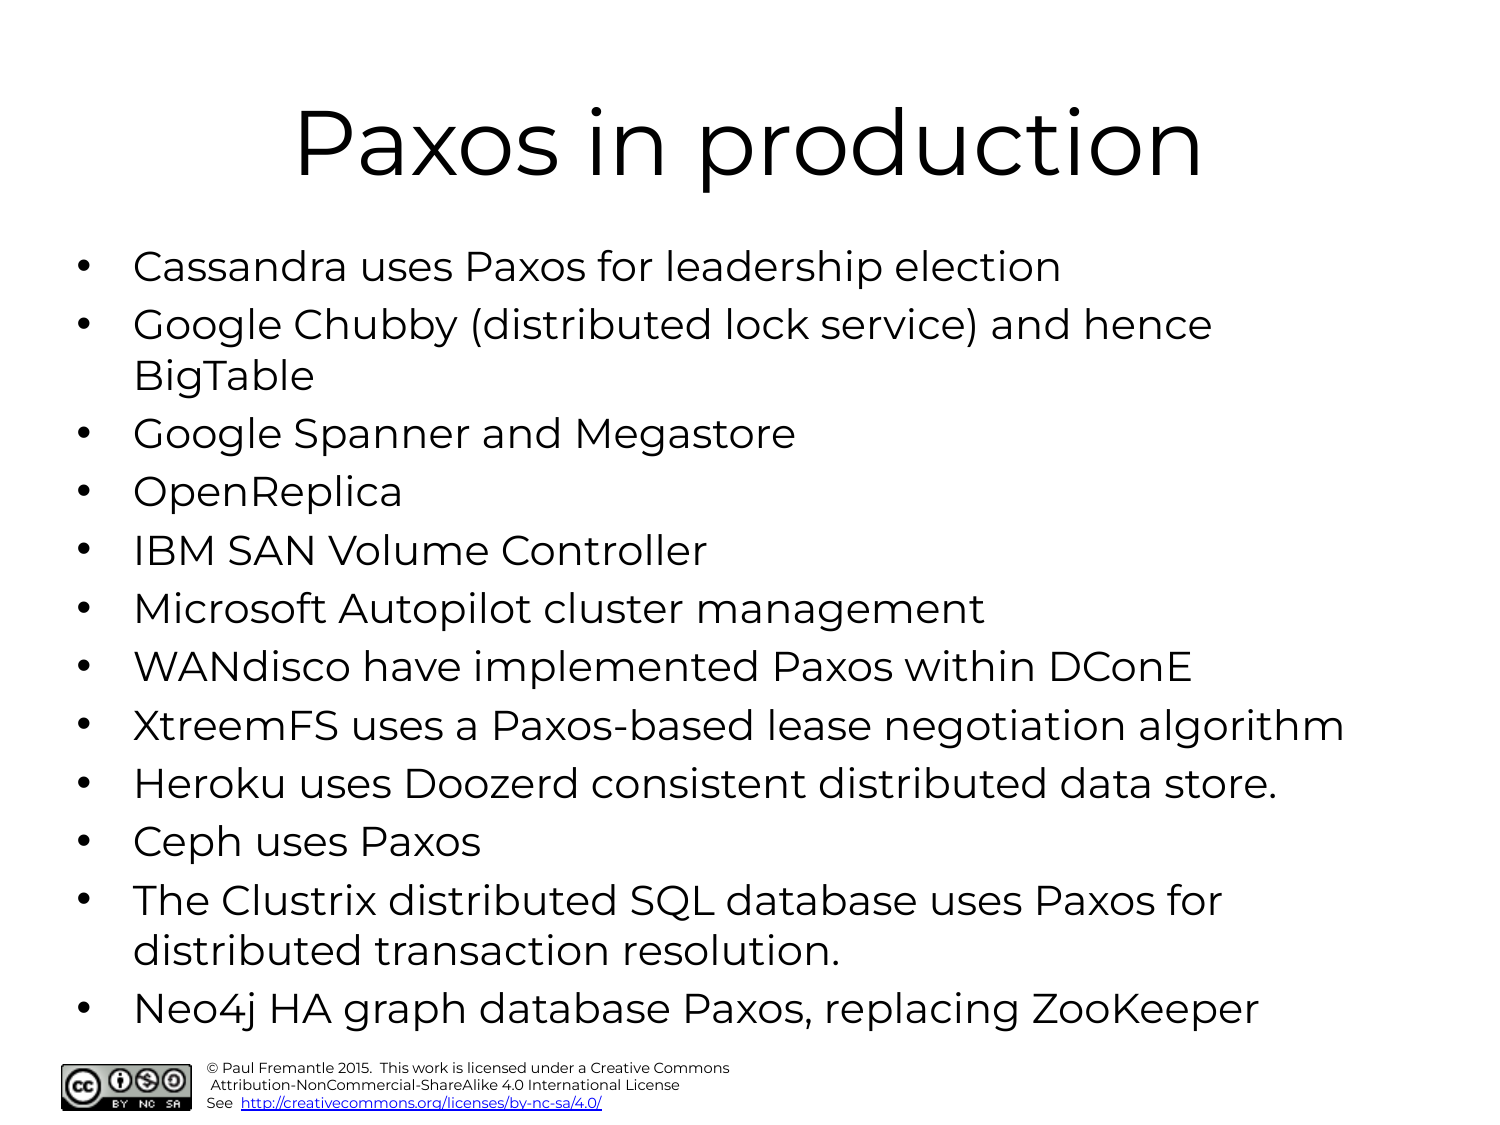

# Paxos in production
Cassandra uses Paxos for leadership election
Google Chubby (distributed lock service) and hence BigTable
Google Spanner and Megastore
OpenReplica
IBM SAN Volume Controller
Microsoft Autopilot cluster management
WANdisco have implemented Paxos within DConE
XtreemFS uses a Paxos-based lease negotiation algorithm
Heroku uses Doozerd consistent distributed data store.
Ceph uses Paxos
The Clustrix distributed SQL database uses Paxos for distributed transaction resolution.
Neo4j HA graph database Paxos, replacing ZooKeeper